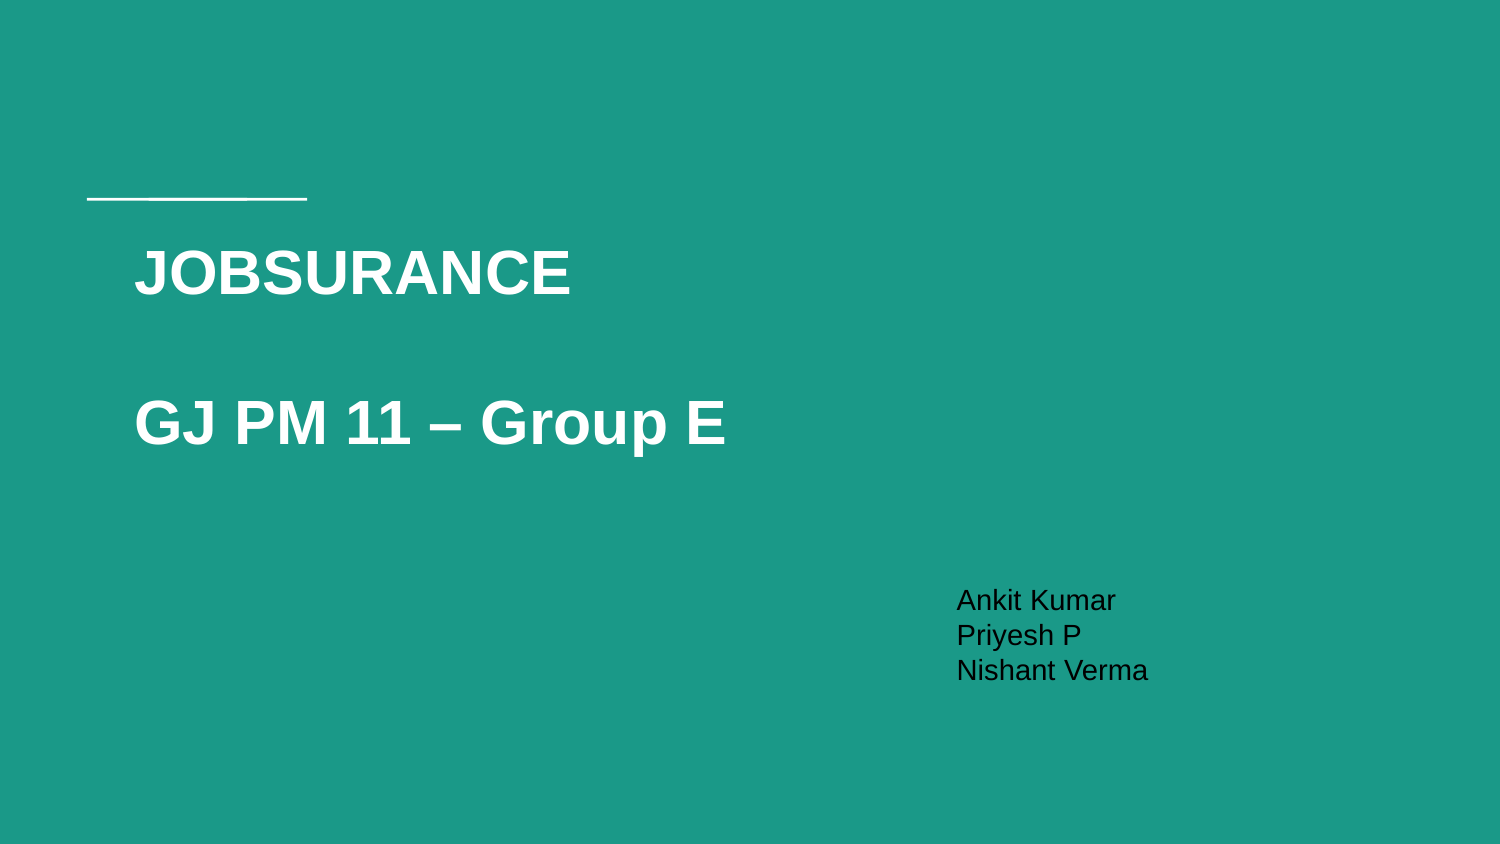

# JOBSURANCE GJ PM 11 – Group E
Ankit Kumar
Priyesh P
Nishant Verma